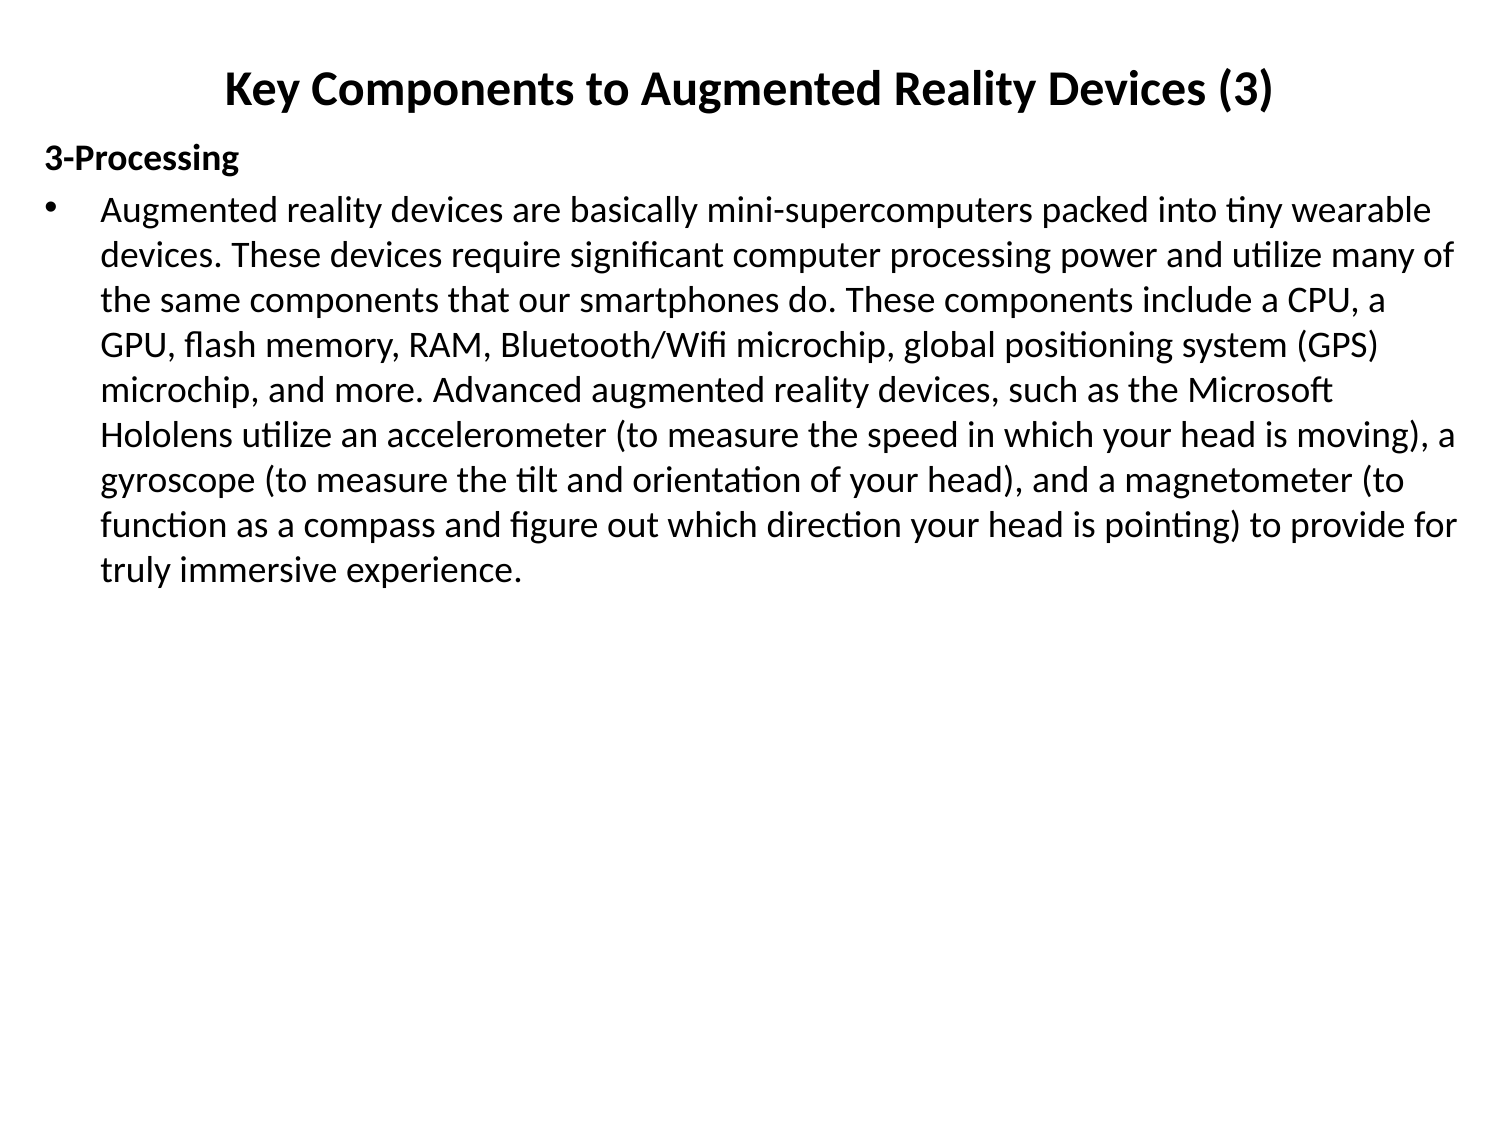

Key Components to Augmented Reality Devices (3)
3-Processing
Augmented reality devices are basically mini-supercomputers packed into tiny wearable devices. These devices require significant computer processing power and utilize many of the same components that our smartphones do. These components include a CPU, a GPU, flash memory, RAM, Bluetooth/Wifi microchip, global positioning system (GPS) microchip, and more. Advanced augmented reality devices, such as the Microsoft Hololens utilize an accelerometer (to measure the speed in which your head is moving), a gyroscope (to measure the tilt and orientation of your head), and a magnetometer (to function as a compass and figure out which direction your head is pointing) to provide for truly immersive experience.